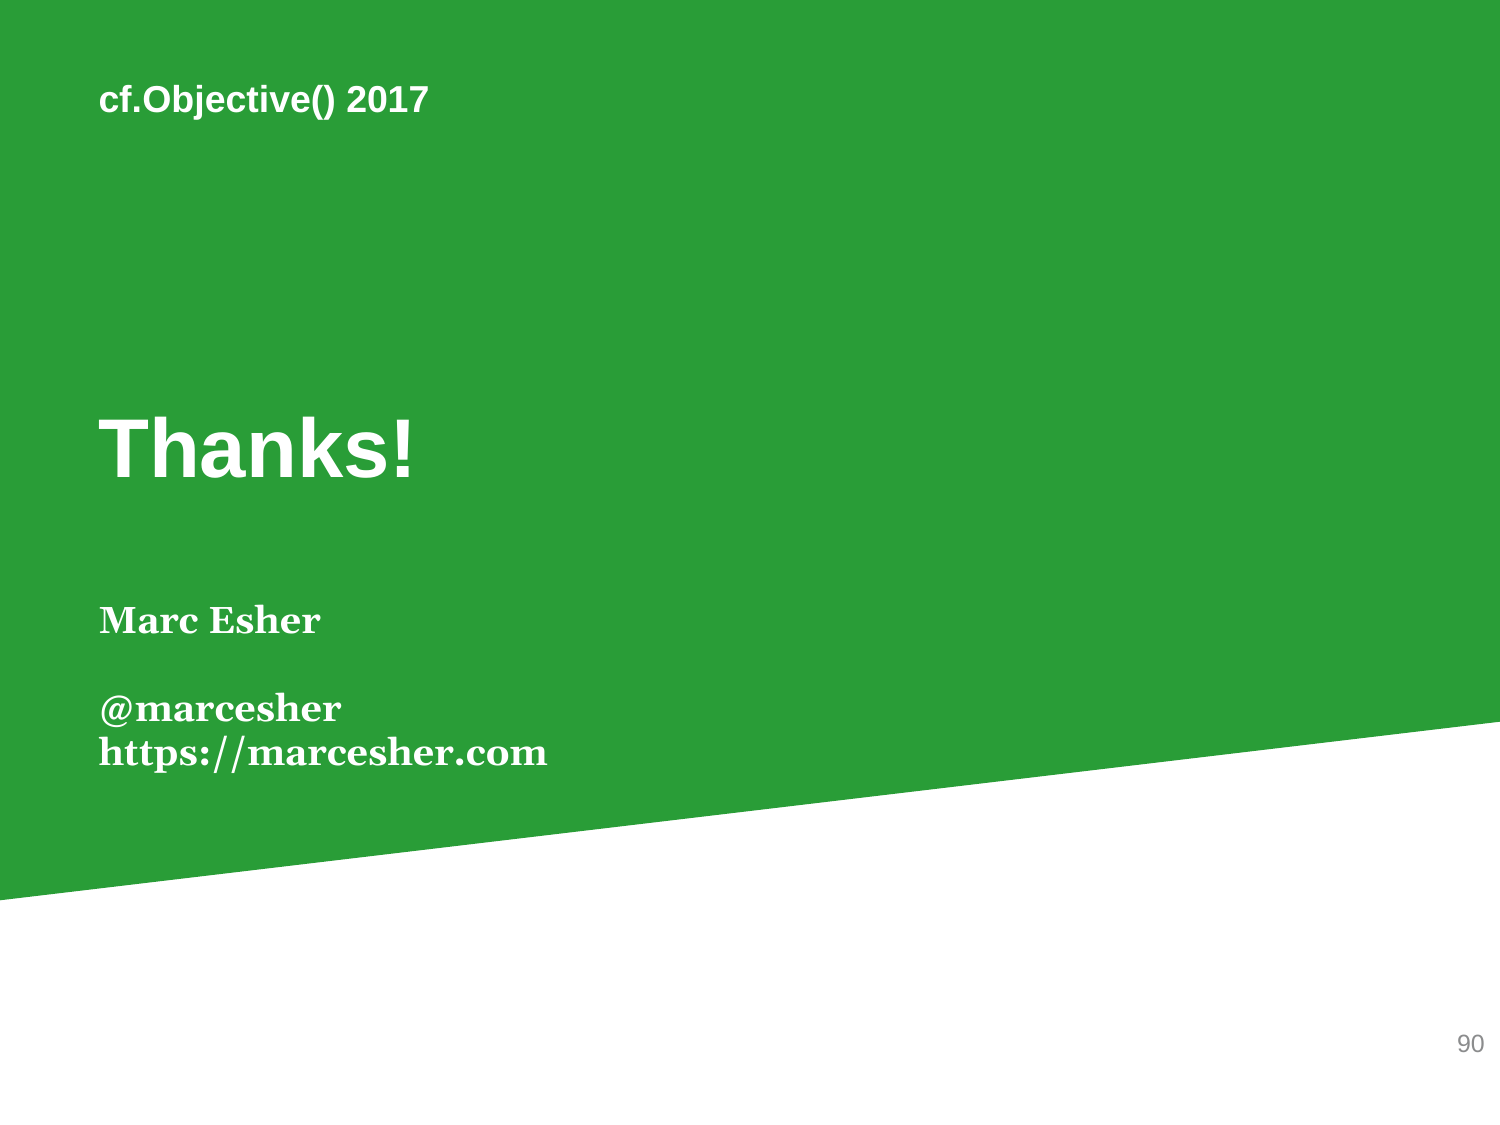

cf.Objective() 2017
# Thanks!
Marc Esher

@marcesher
https://marcesher.com
90